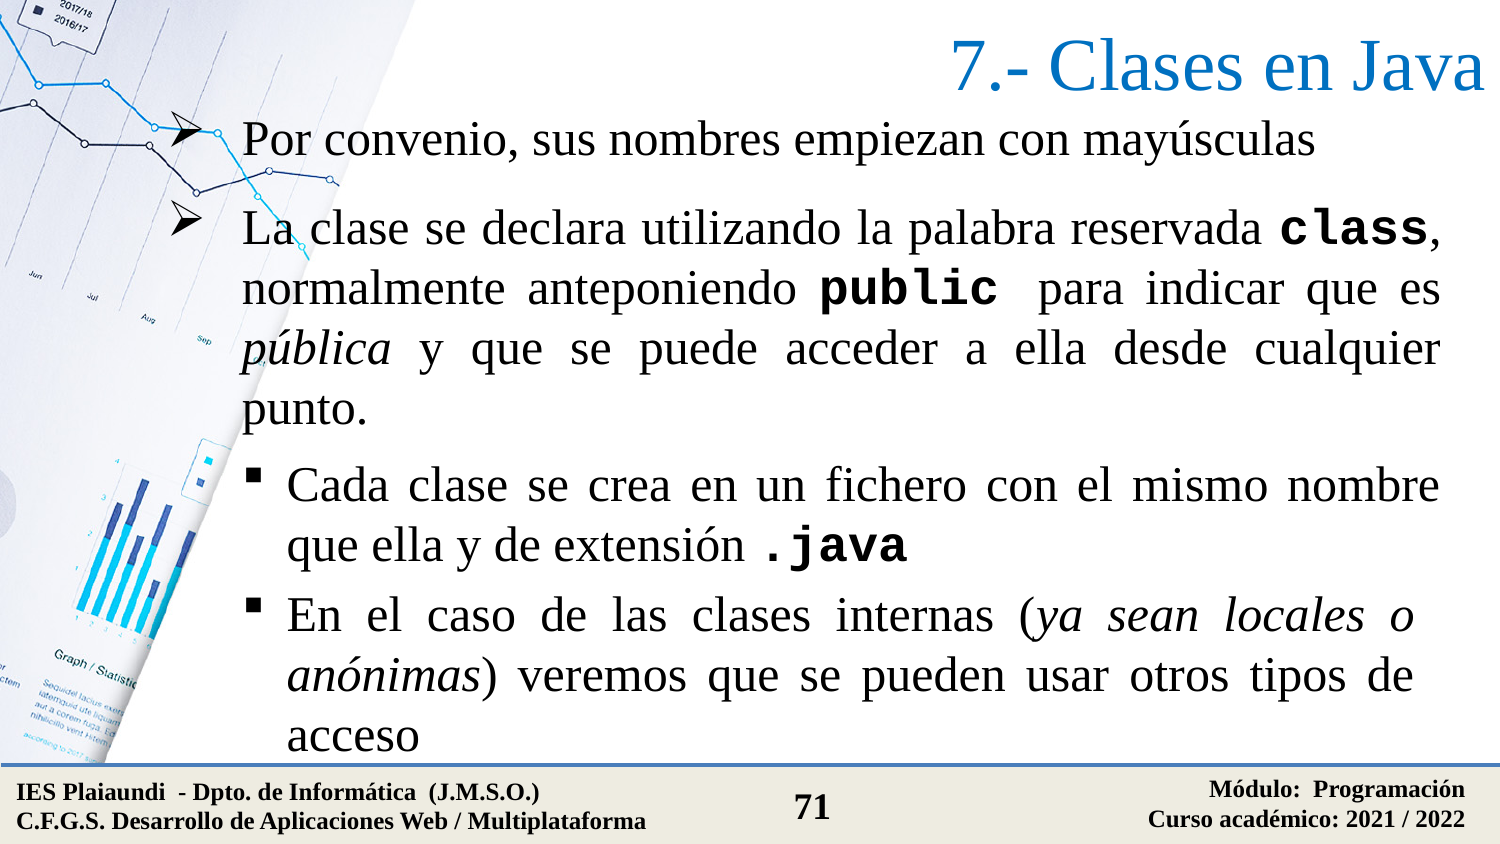

# 7.- Clases en Java
Por convenio, sus nombres empiezan con mayúsculas
La clase se declara utilizando la palabra reservada class, normalmente anteponiendo public para indicar que es pública y que se puede acceder a ella desde cualquier punto.
Cada clase se crea en un fichero con el mismo nombre que ella y de extensión .java
En el caso de las clases internas (ya sean locales o anónimas) veremos que se pueden usar otros tipos de acceso

Módulo:  Programación
Curso académico: 2021 / 2022
IES Plaiaundi  - Dpto. de Informática  (J.M.S.O.)
C.F.G.S. Desarrollo de Aplicaciones Web / Multiplataforma
71